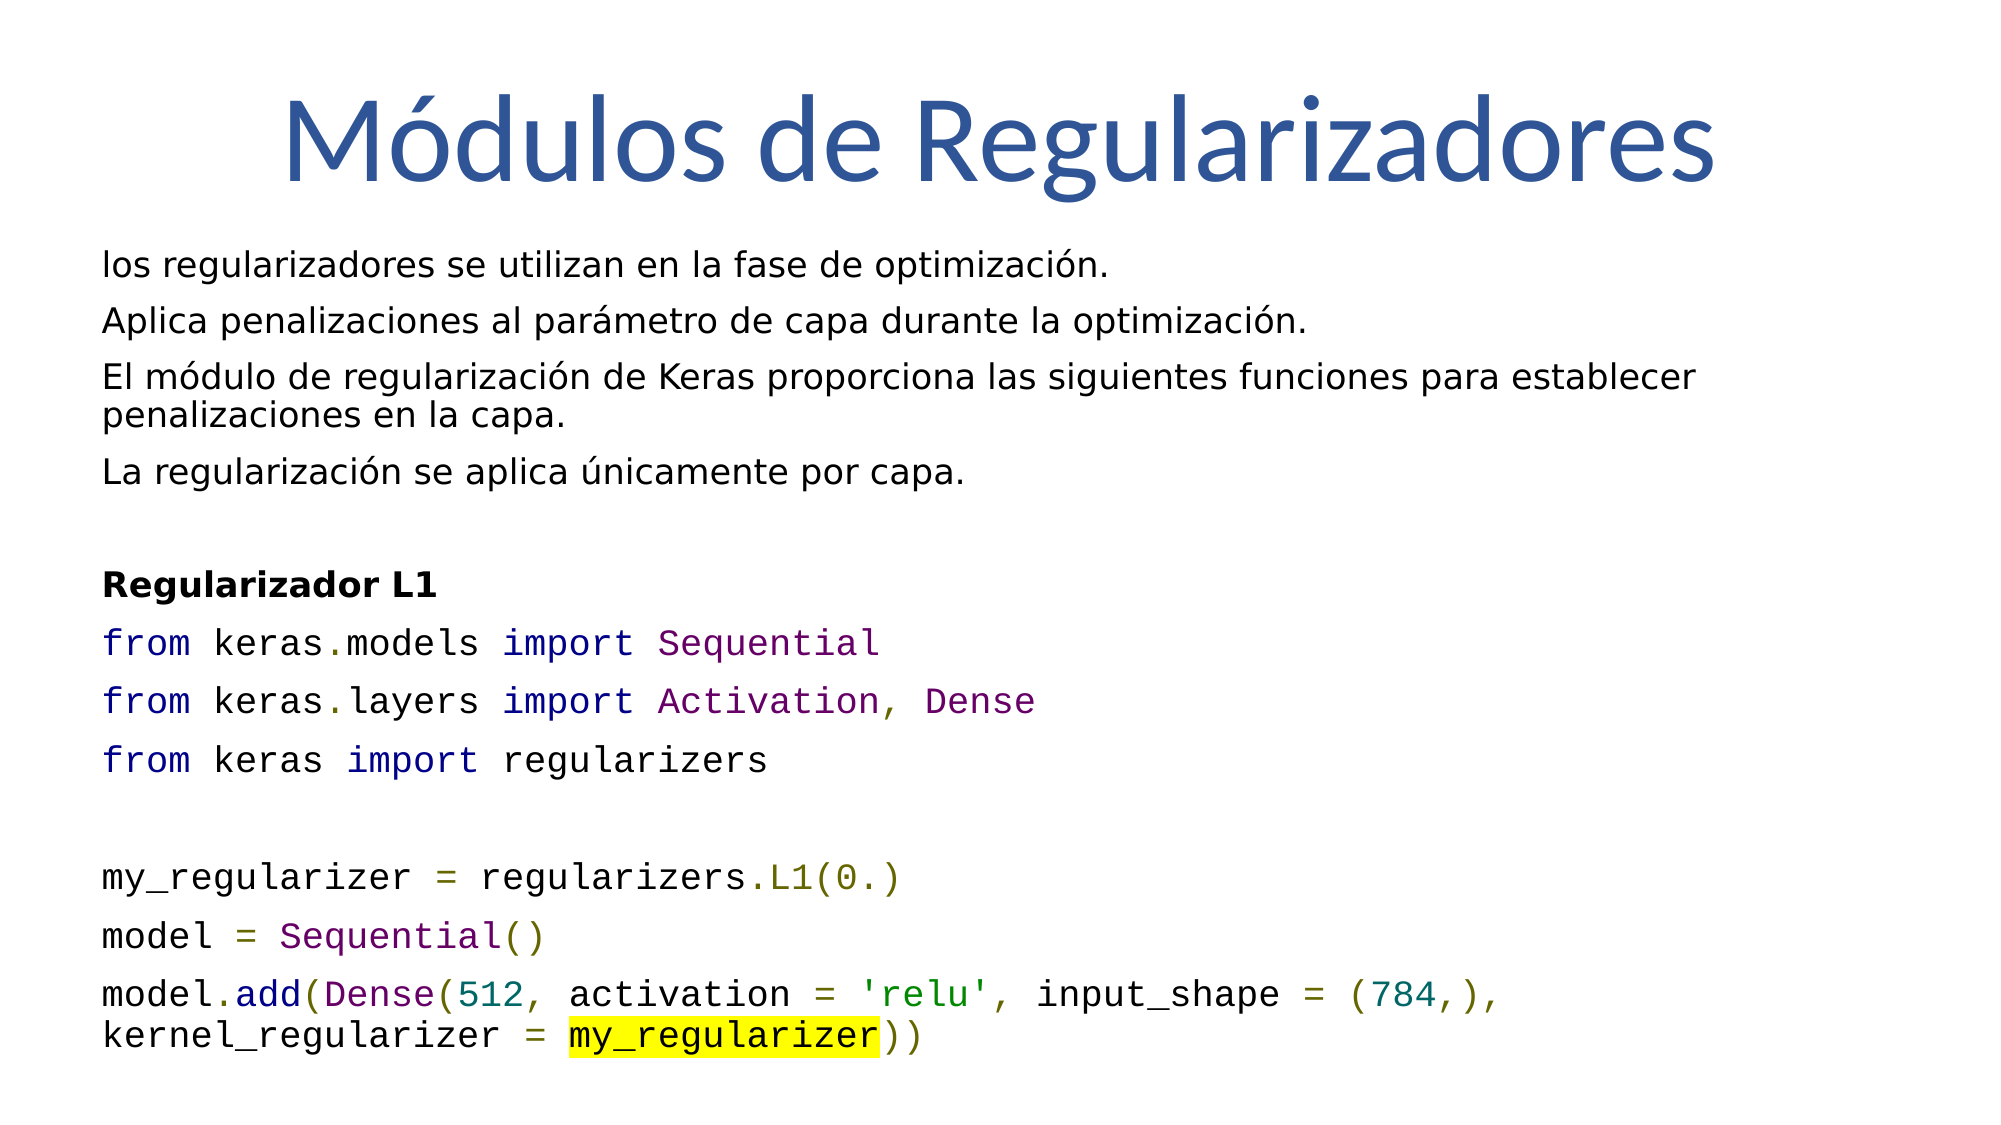

# Módulos de Regularizadores
los regularizadores se utilizan en la fase de optimización.
Aplica penalizaciones al parámetro de capa durante la optimización.
El módulo de regularización de Keras proporciona las siguientes funciones para establecer penalizaciones en la capa.
La regularización se aplica únicamente por capa.

Regularizador L1
from keras.models import Sequential
from keras.layers import Activation, Dense
from keras import regularizers

my_regularizer = regularizers.L1(0.)
model = Sequential()
model.add(Dense(512, activation = 'relu', input_shape = (784,), kernel_regularizer = my_regularizer))